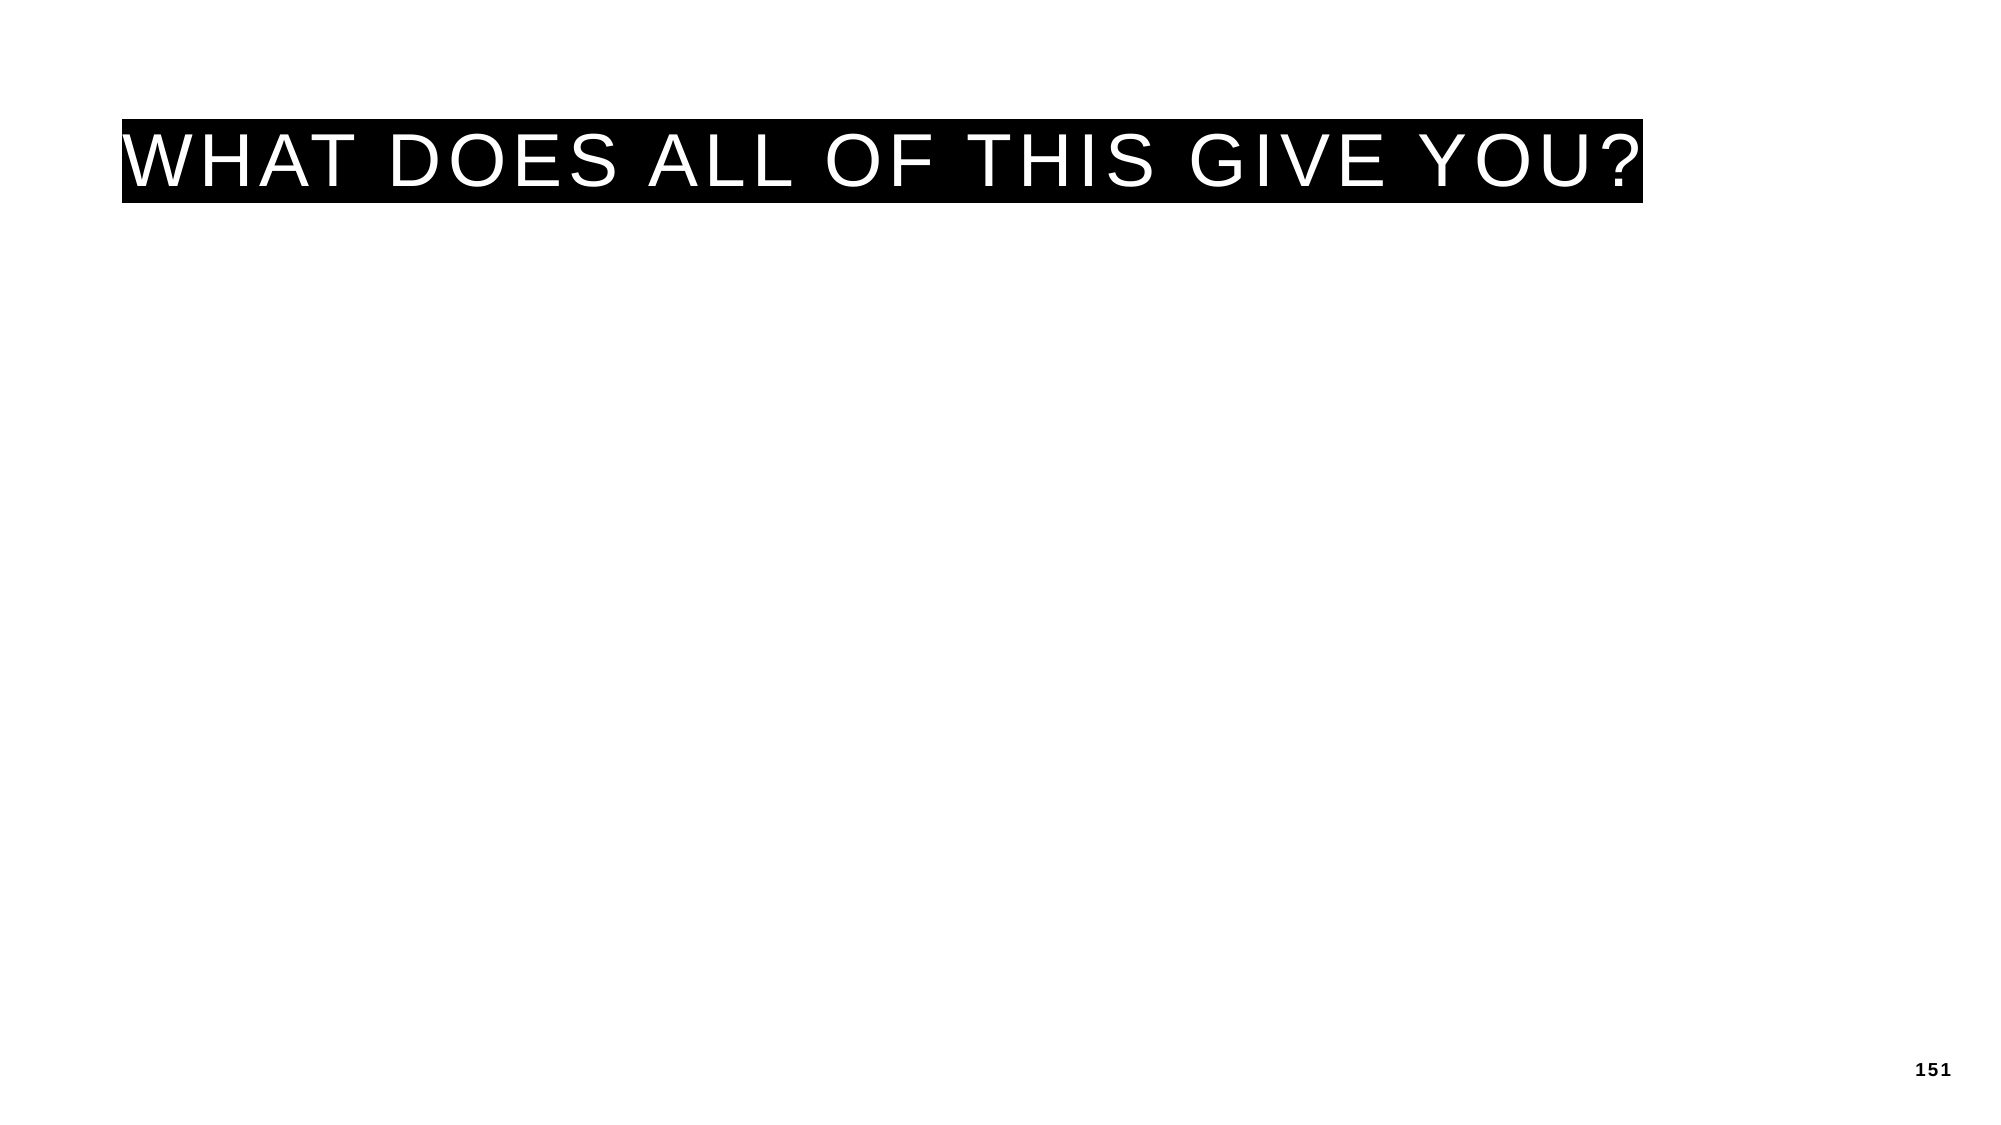

# What does all of this give you?
151